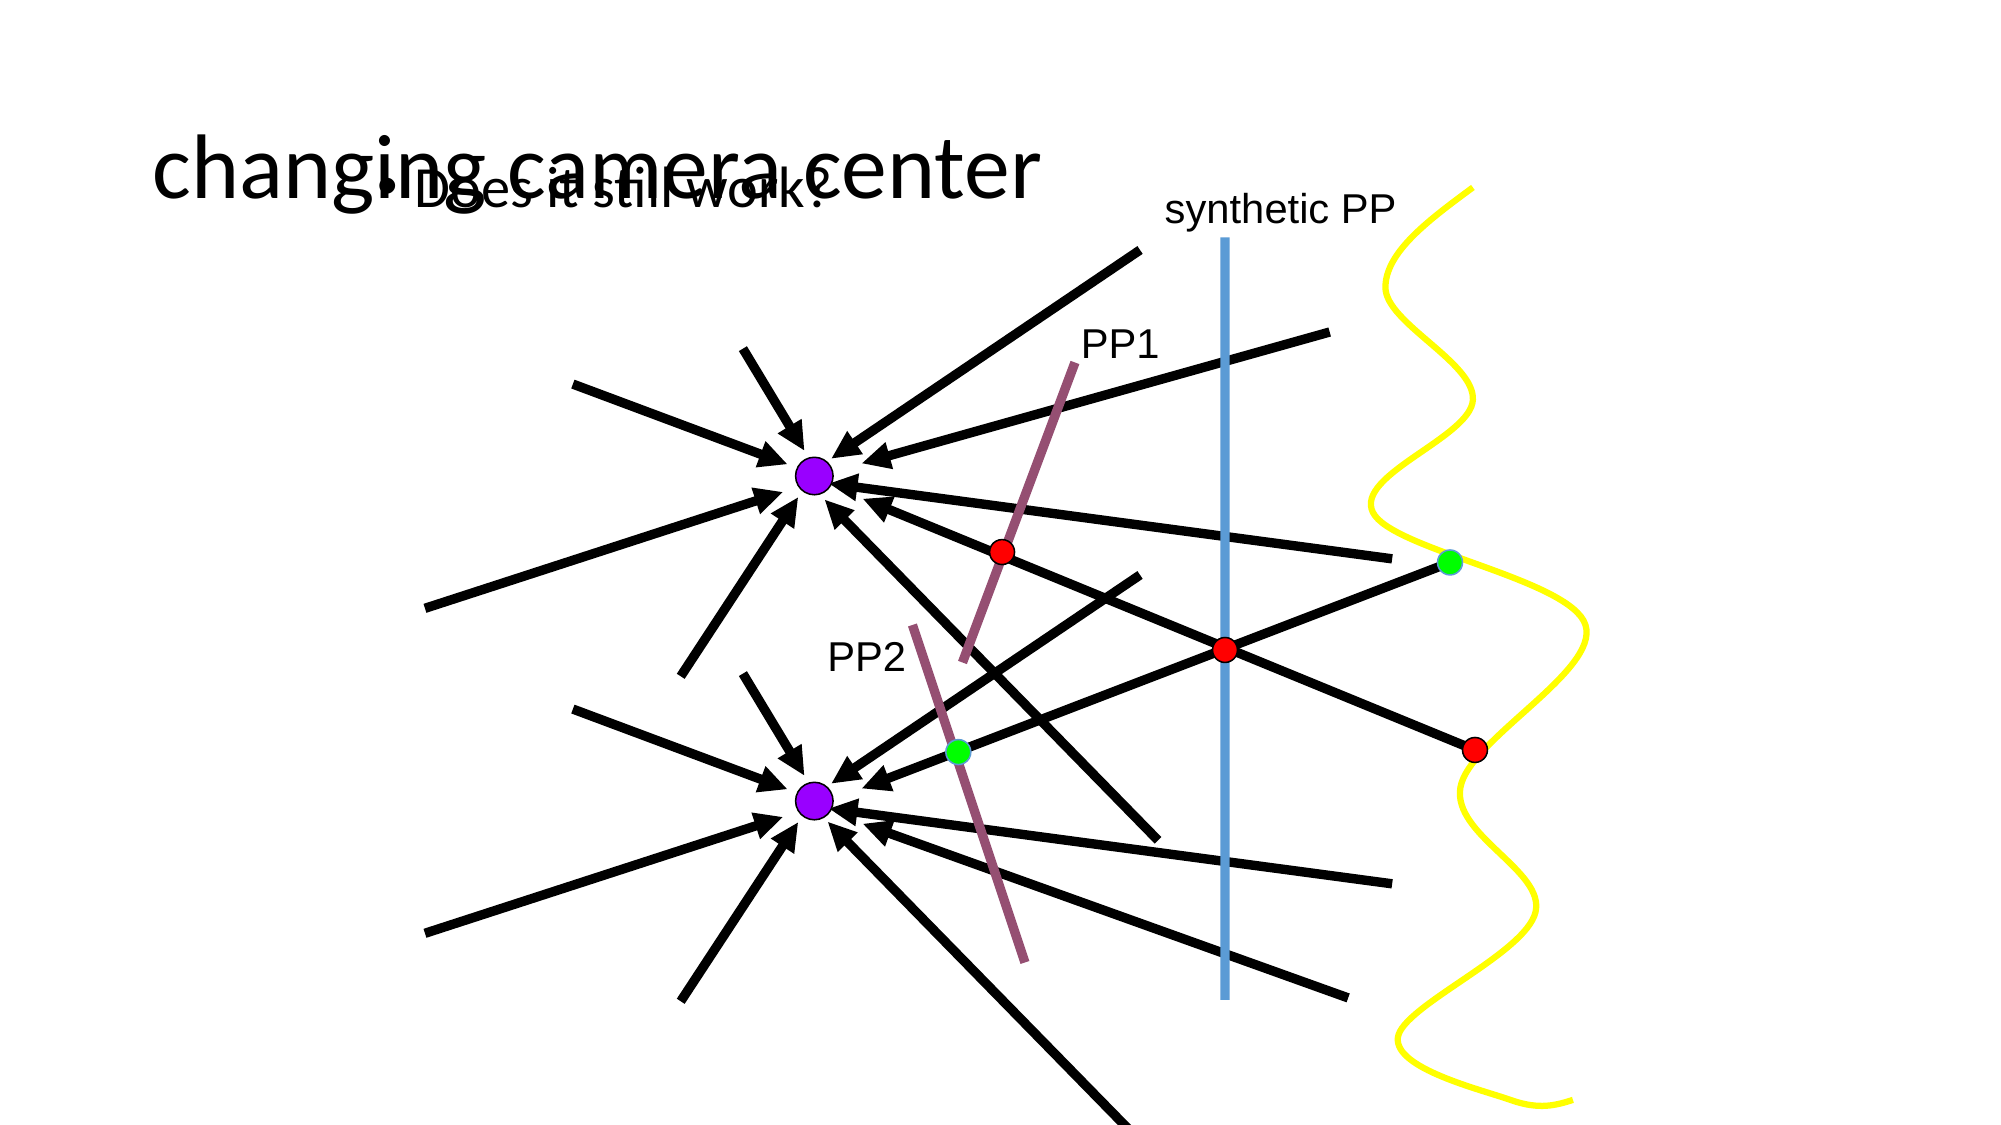

# changing camera center
Does it still work?
synthetic PP

PP1

PP2